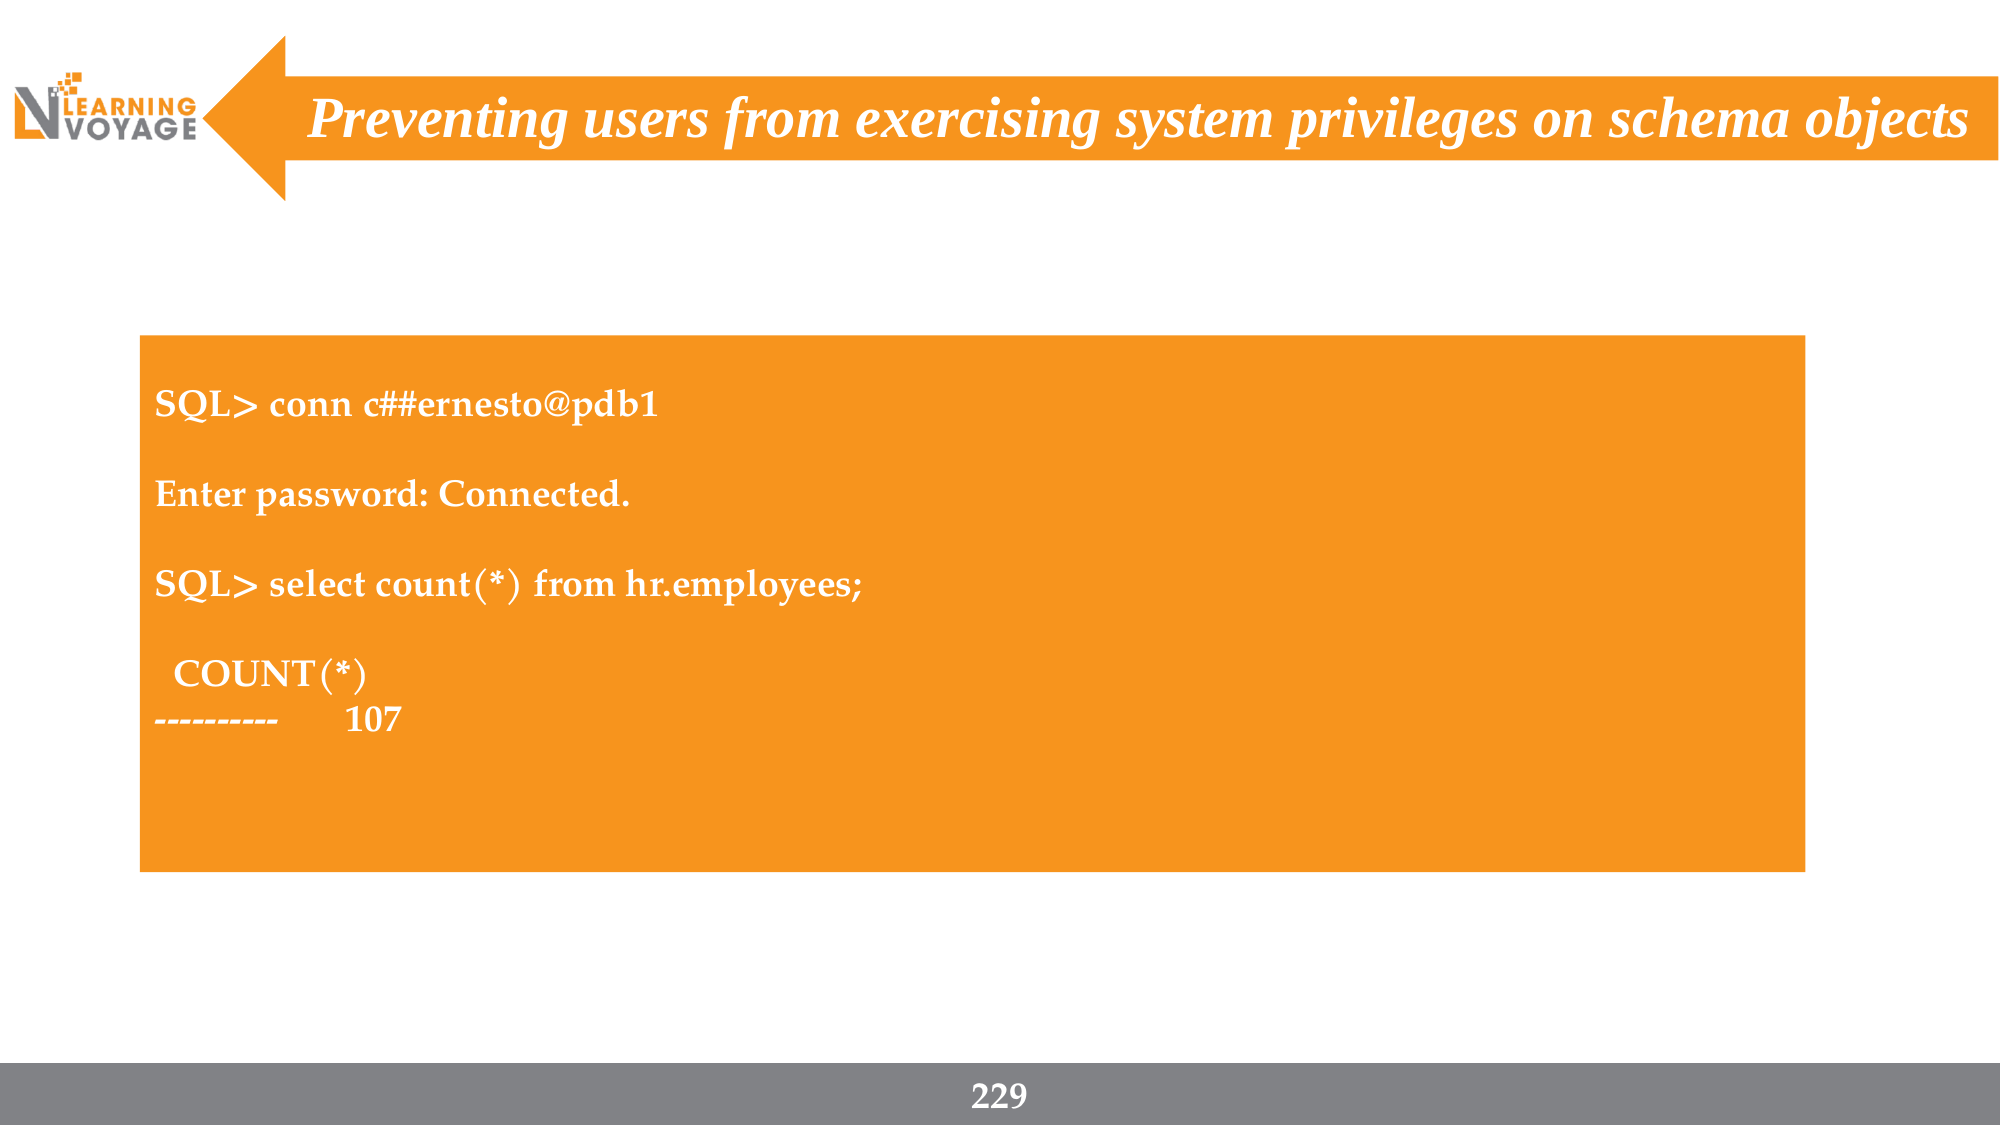

# Preventing users from exercising system privileges on schema objects
SQL> conn c##ernesto@pdb1

Enter password: Connected.

SQL> select count(*) from hr.employees;

  COUNT(*)
----------       107

229